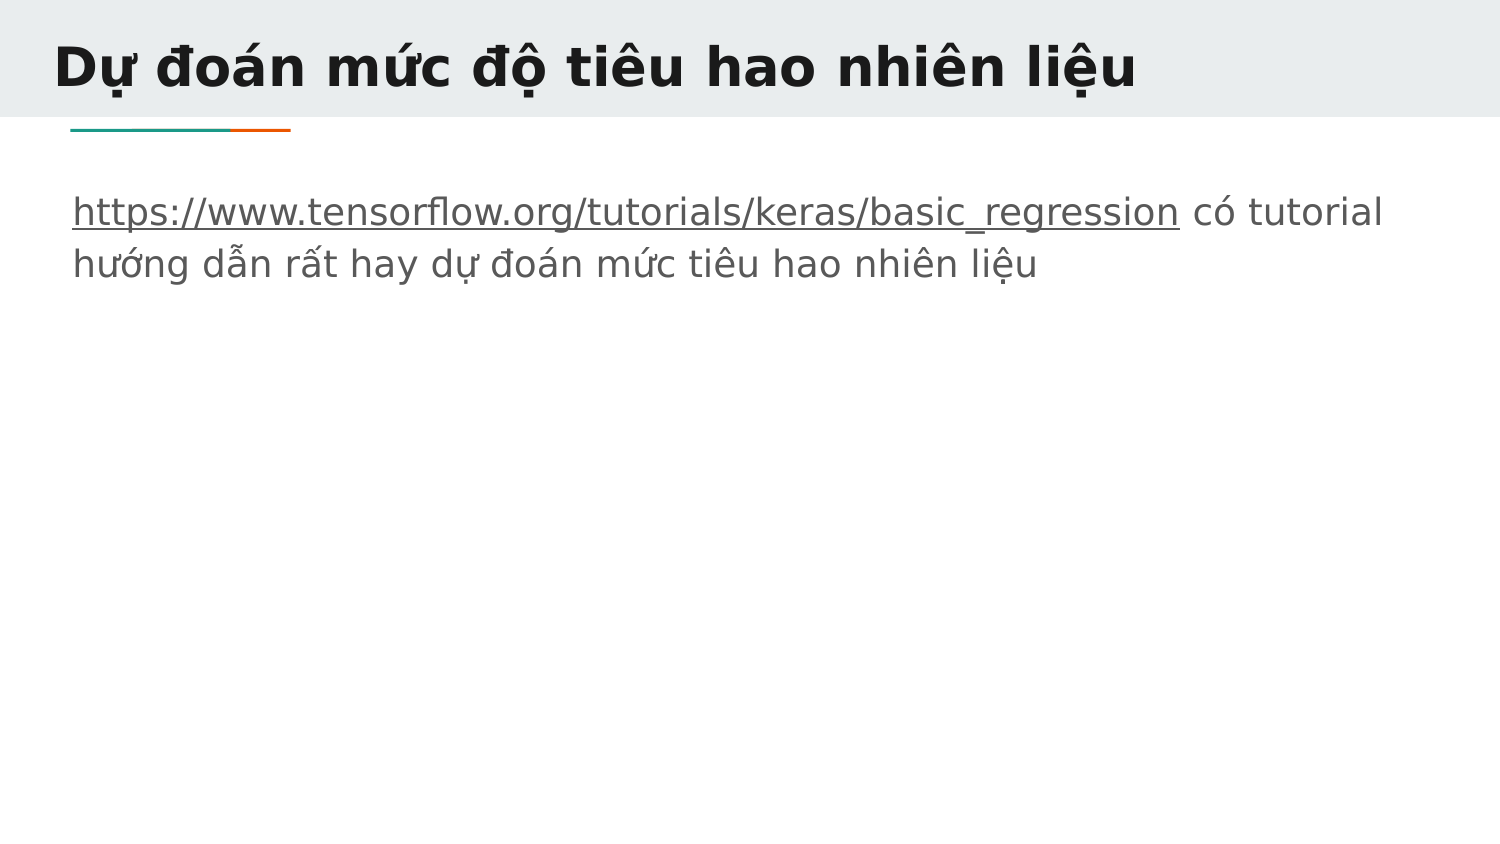

# Dự đoán mức độ tiêu hao nhiên liệu
https://www.tensorflow.org/tutorials/keras/basic_regression có tutorial hướng dẫn rất hay dự đoán mức tiêu hao nhiên liệu